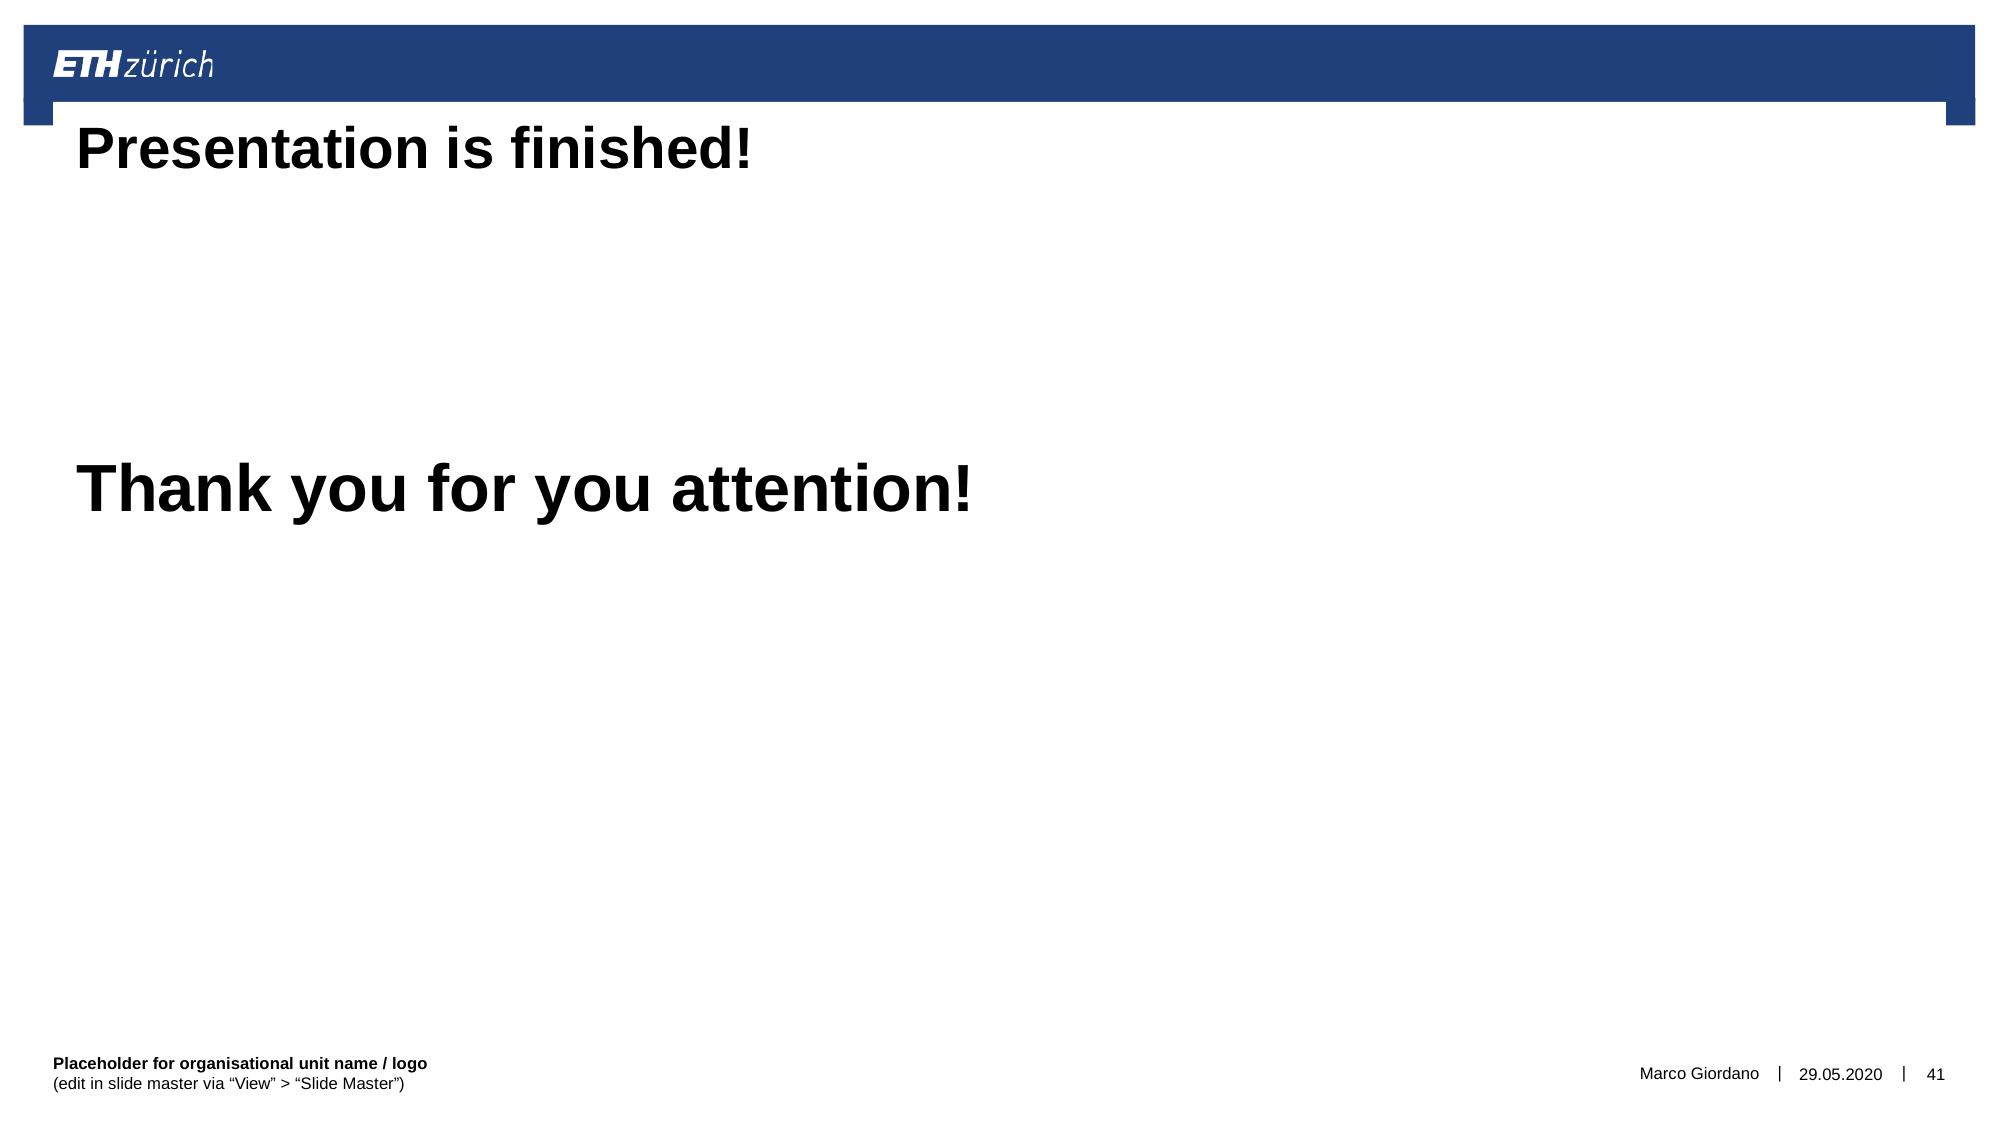

# Presentation is finished!
Thank you for you attention!
Marco Giordano
29.05.2020
41